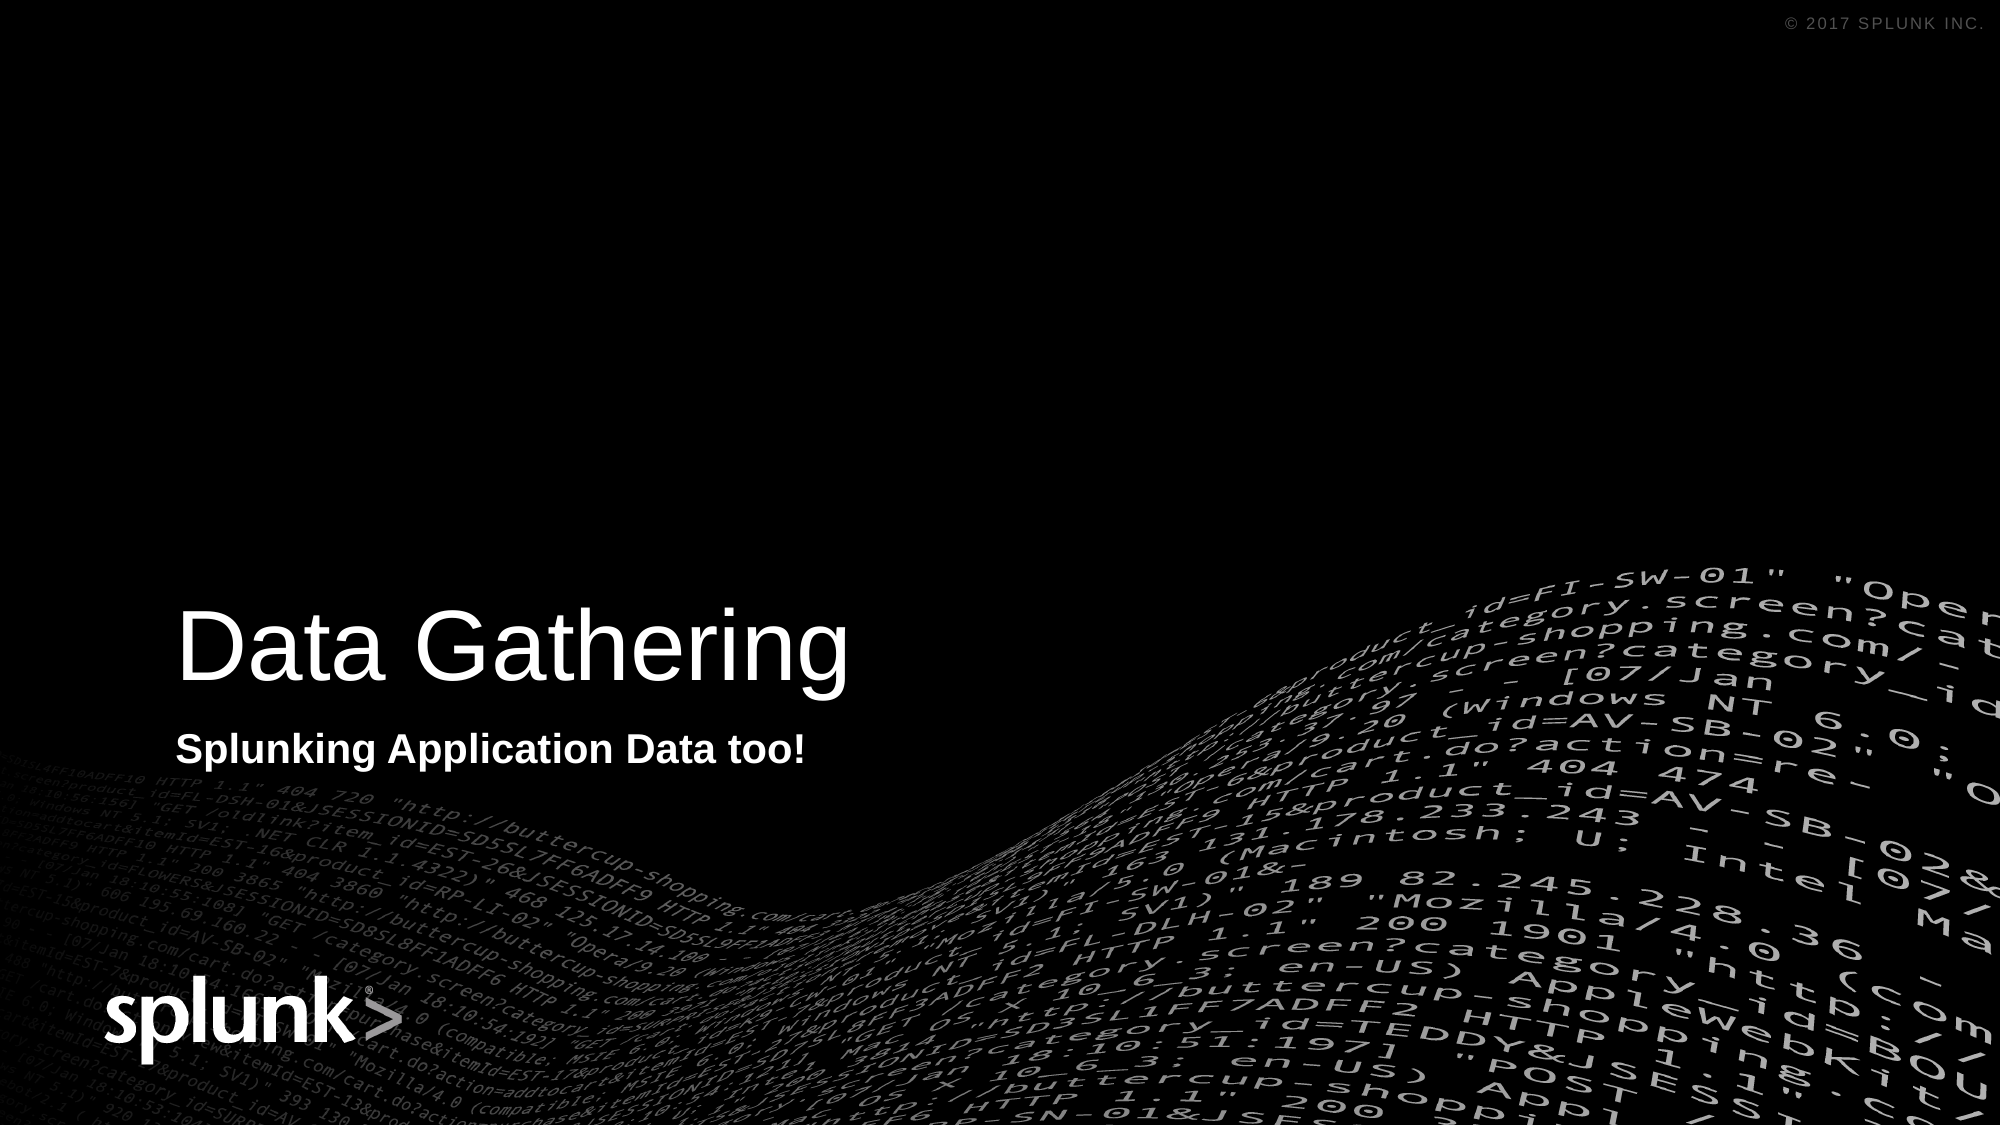

# Data Gathering
Splunking Application Data too!